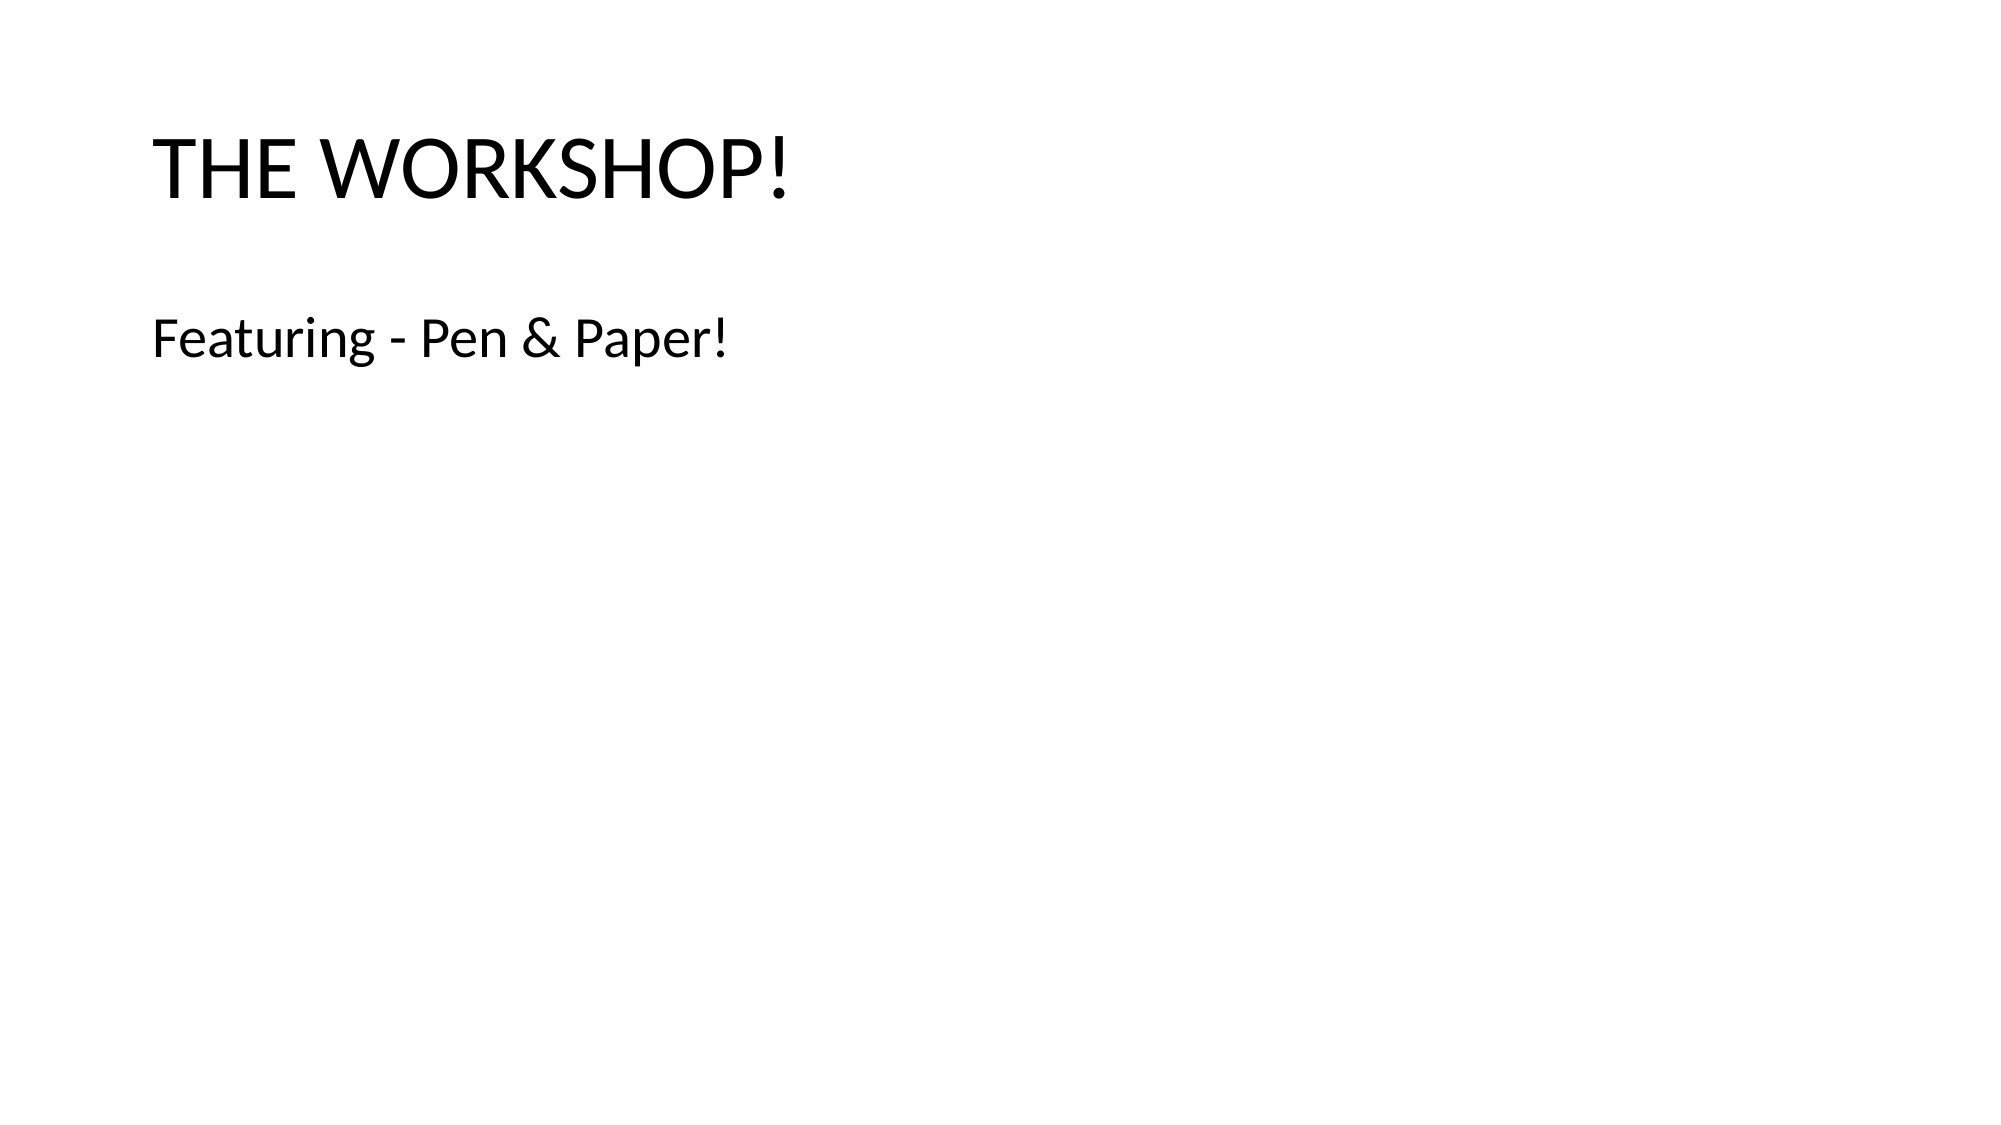

# THE WORKSHOP!
Featuring - Pen & Paper!